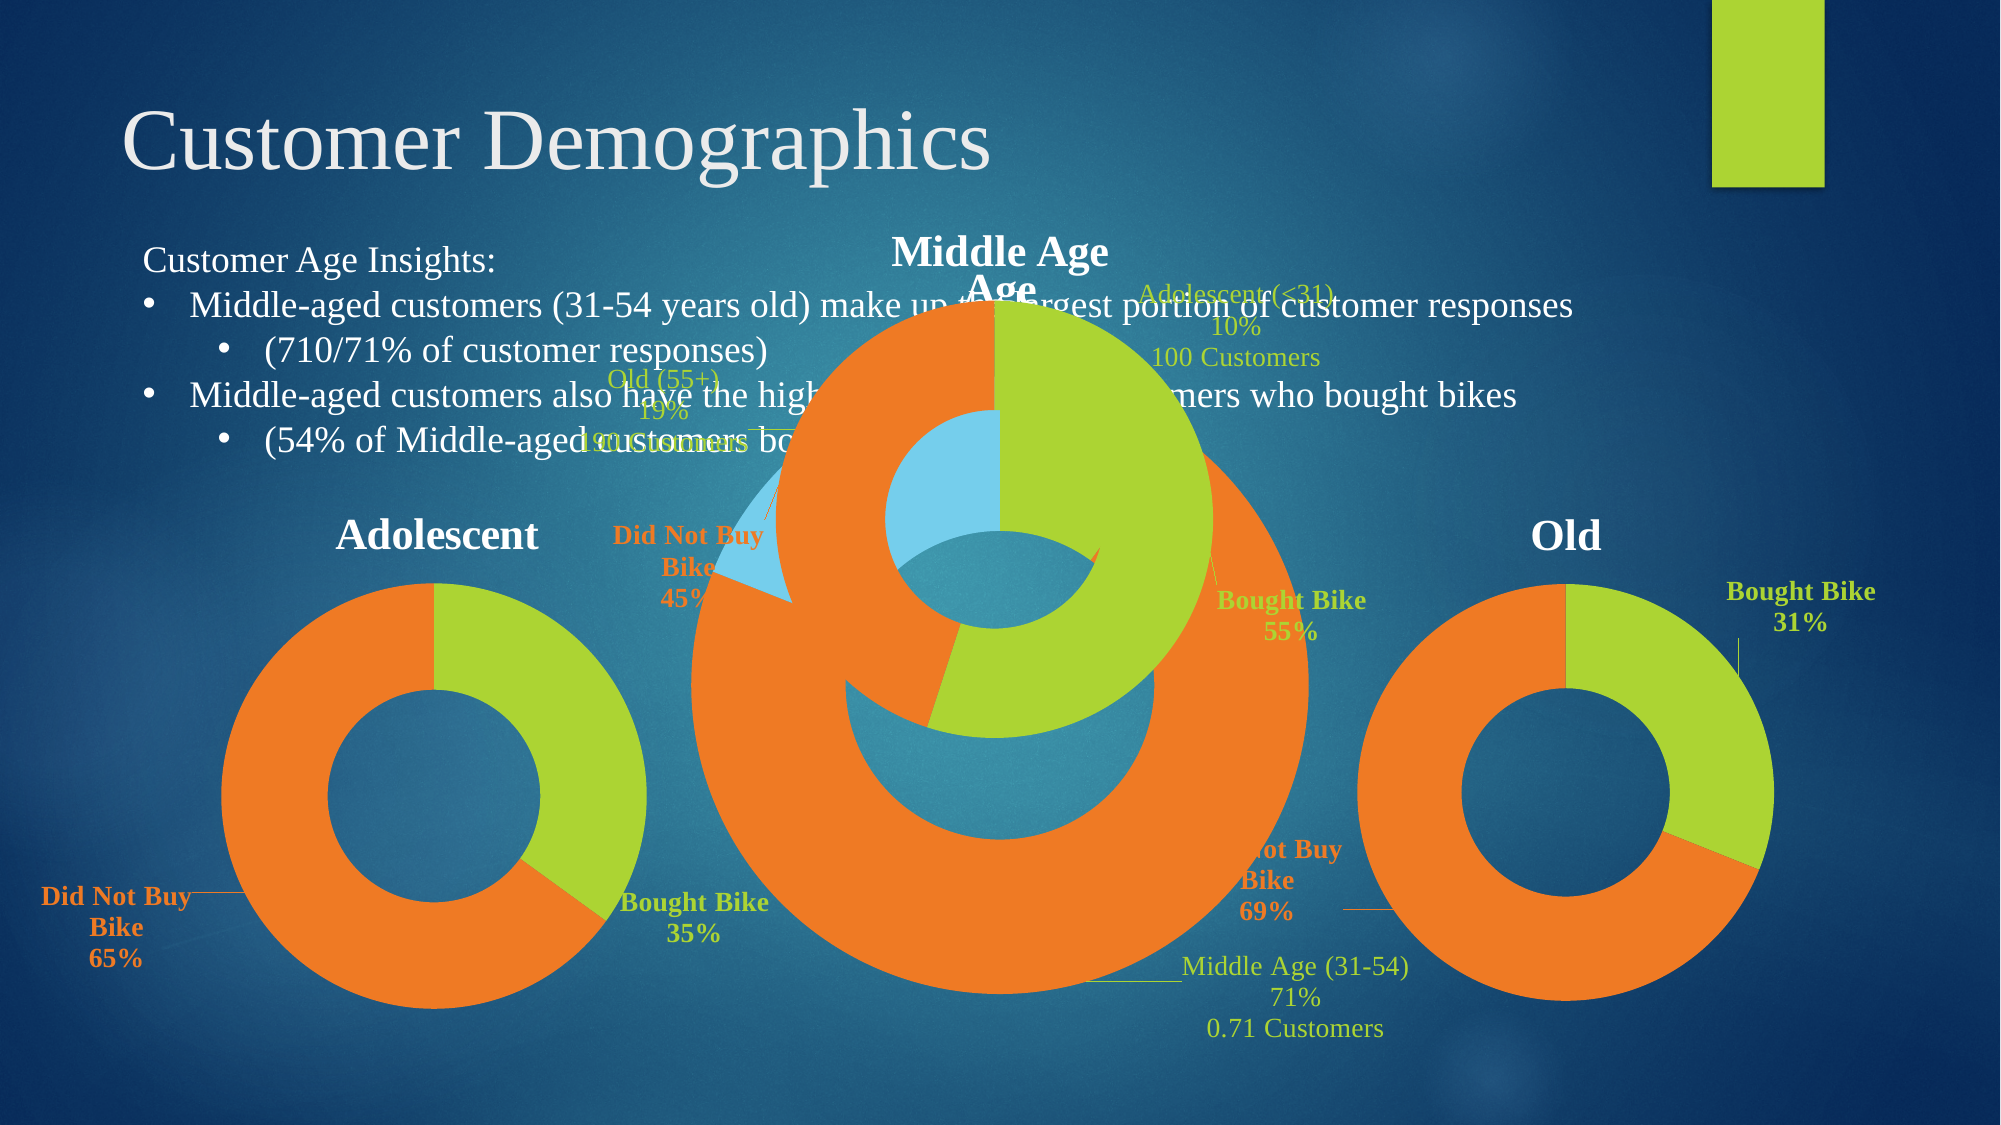

# Customer Demographics

### Chart:

| Category | Middle Age |
|---|---|
| Bought Bike | 55.0 |
| Did Not Buy Bike | 45.0 |

### Chart:

| Category | Age |
|---|---|
| Adolescent (<31) | 100.0 |
| Middle Age (31-54) | 710.0 |
| Old (55+) | 190.0 |
Customer Age Insights:
Middle-aged customers (31-54 years old) make up the largest portion of customer responses
(710/71% of customer responses)
Middle-aged customers also have the highest percentage of customers who bought bikes
(54% of Middle-aged customers bought bikes)

### Chart:

| Category | Adolescent |
|---|---|
| Bought Bike | 35.0 |
| Did Not Buy Bike | 65.0 |

### Chart:

| Category | Old |
|---|---|
| Bought Bike | 59.0 |
| Did Not Buy Bike | 131.0 |